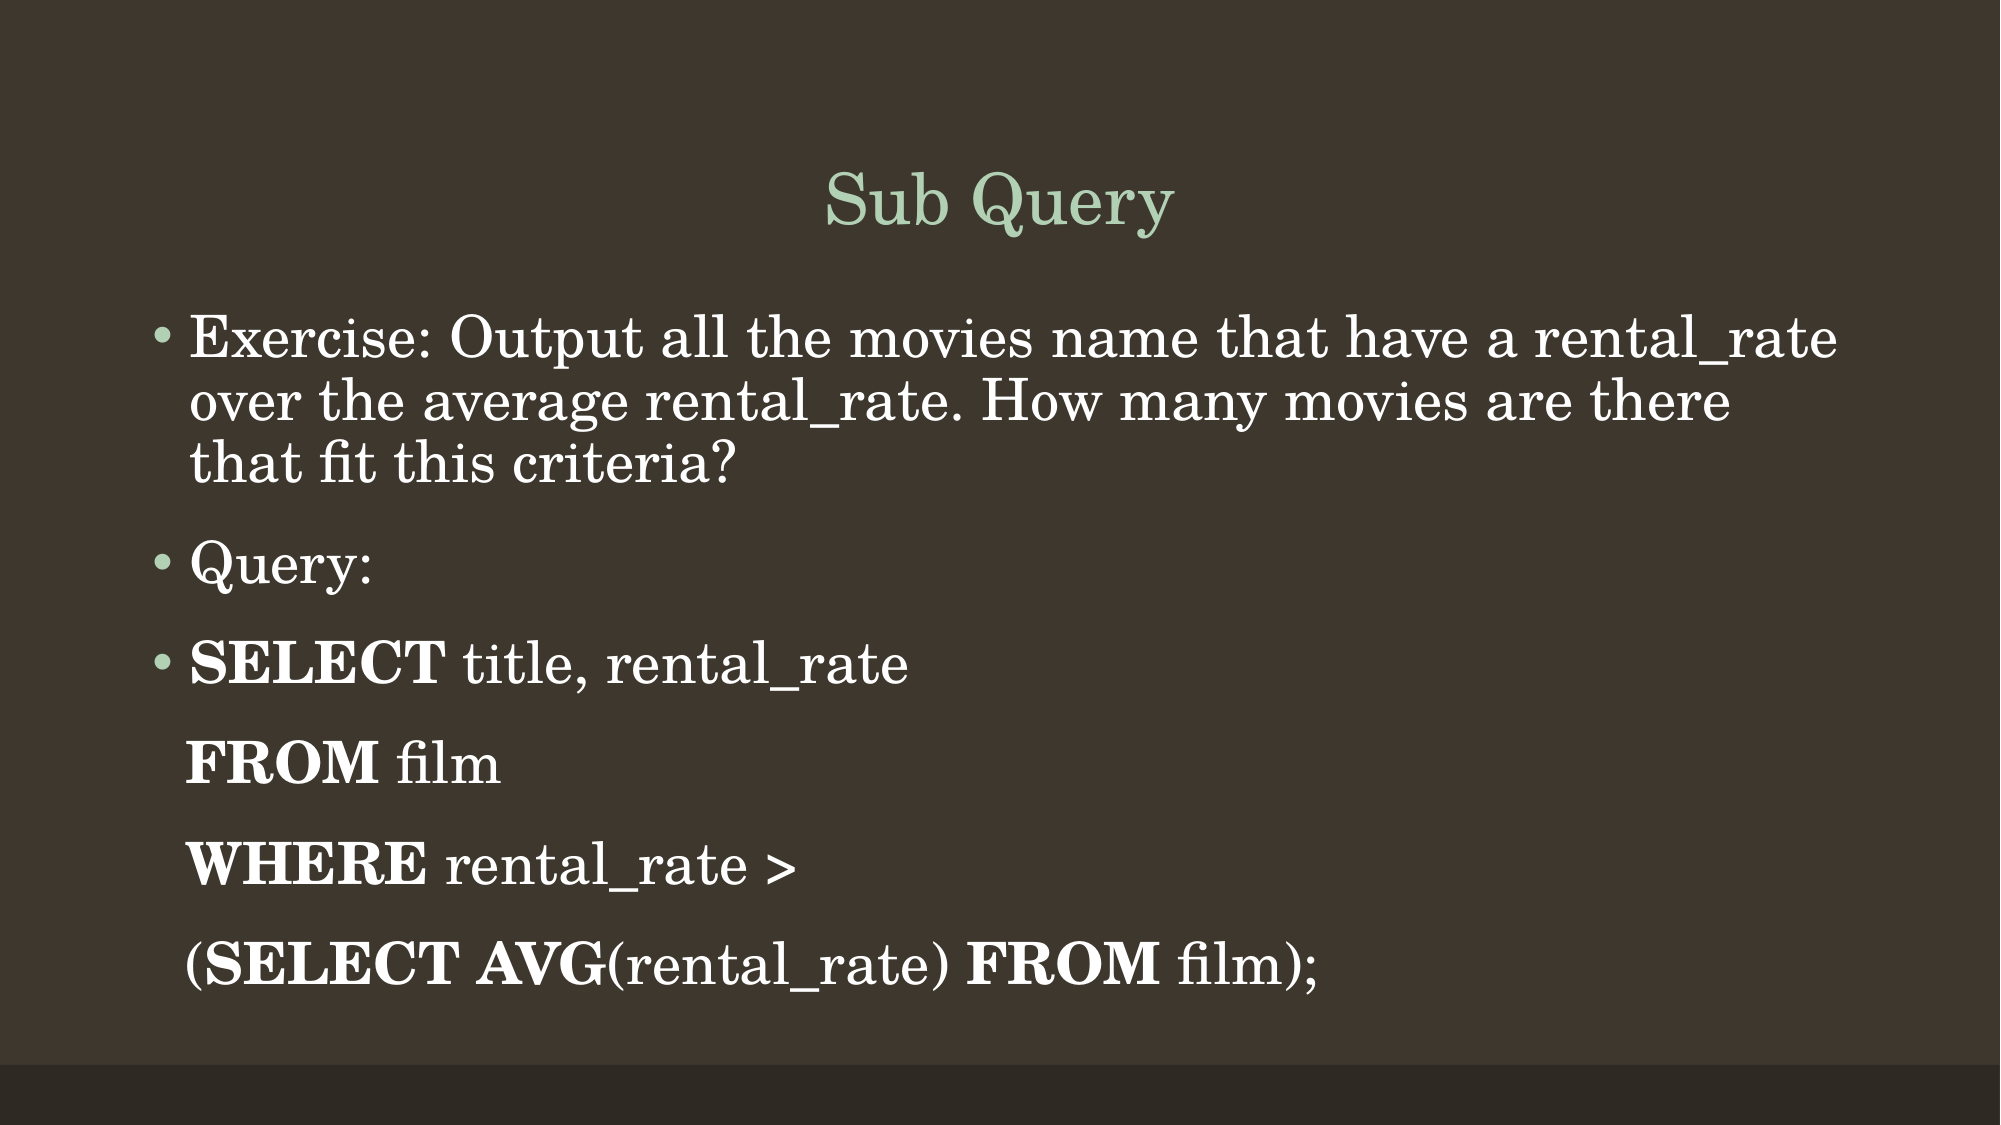

# Sub Query
Exercise: Output all the movies name that have a rental_rate over the average rental_rate. How many movies are there that fit this criteria?
Query:
SELECT title, rental_rate
  FROM film
  WHERE rental_rate >
  (SELECT AVG(rental_rate) FROM film);